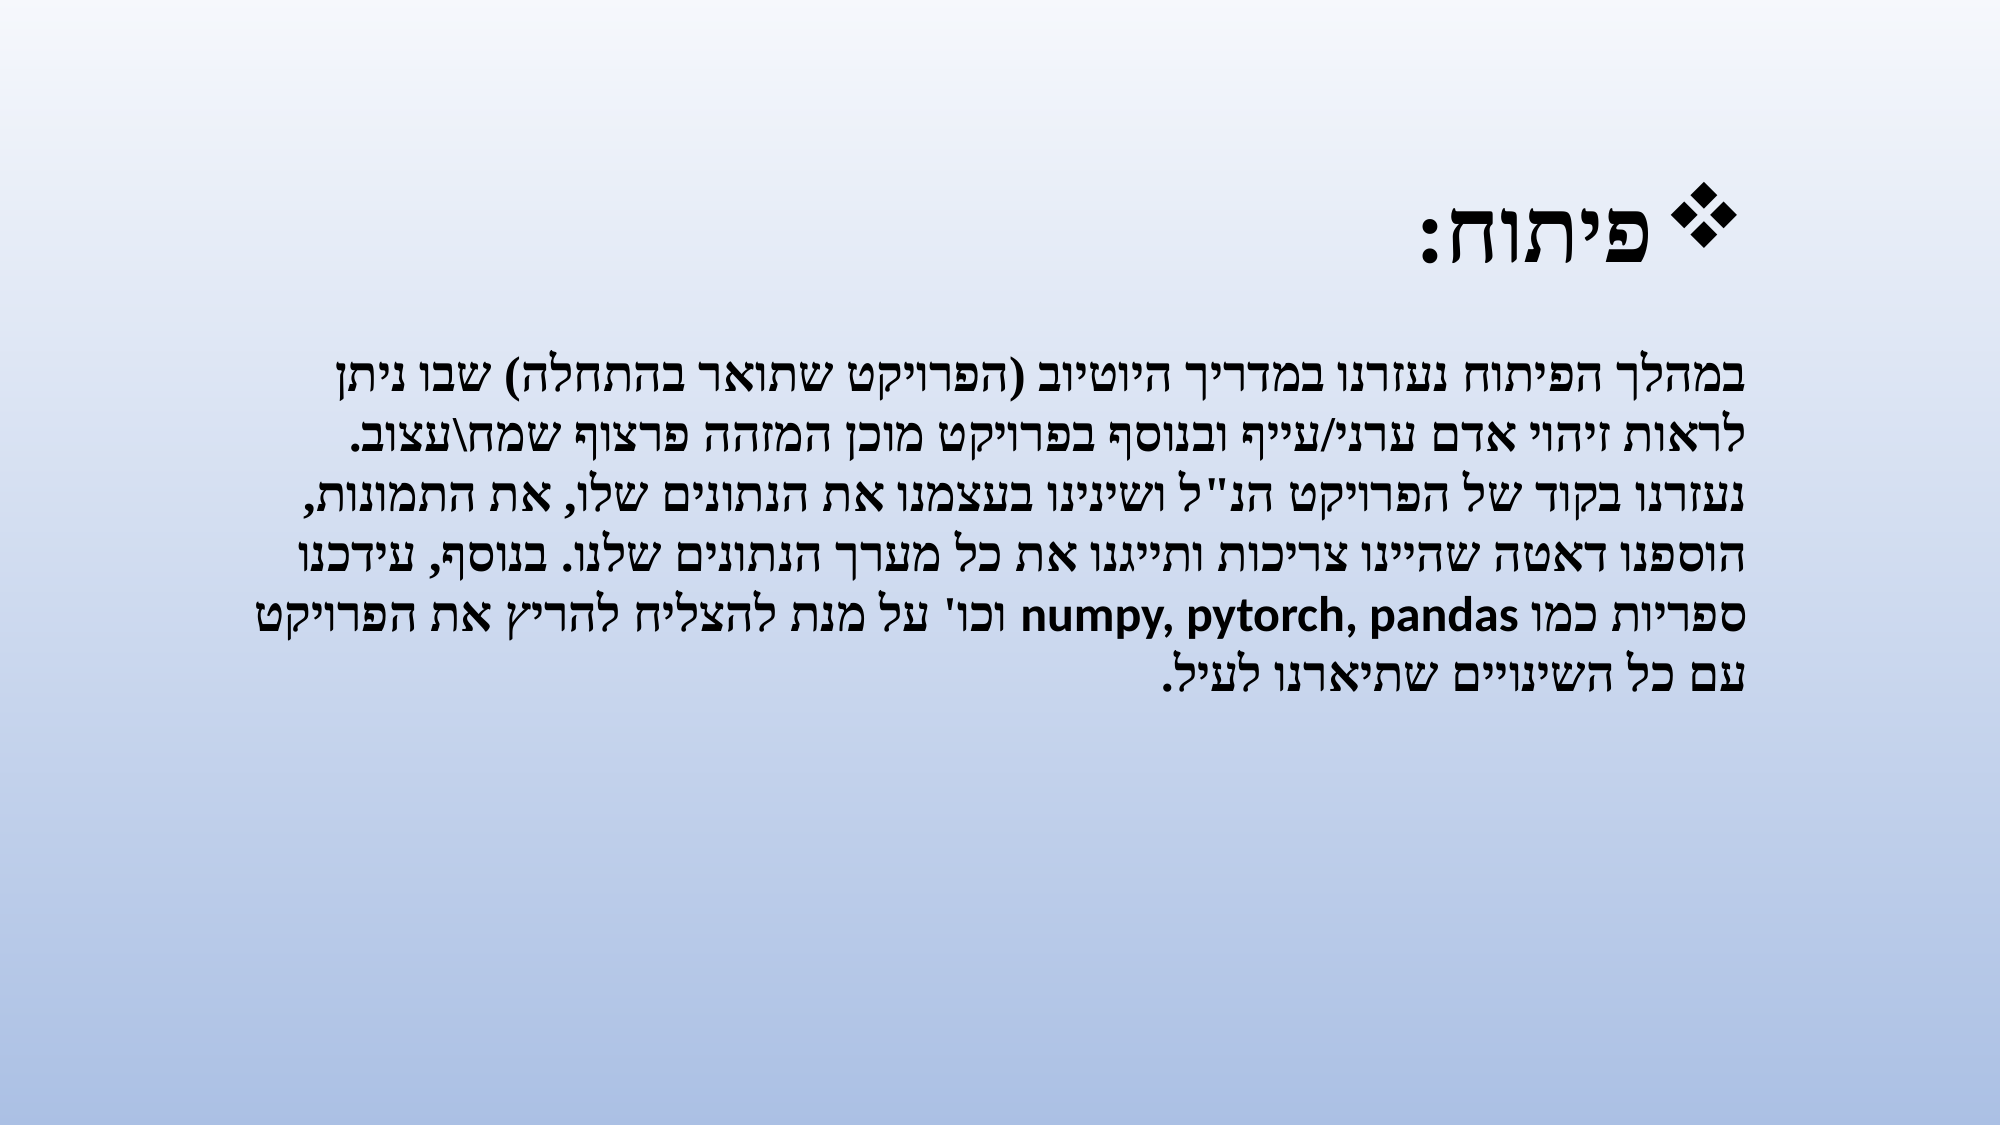

פיתוח:

במהלך הפיתוח נעזרנו במדריך היוטיוב (הפרויקט שתואר בהתחלה) שבו ניתן לראות זיהוי אדם ערני/עייף ובנוסף בפרויקט מוכן המזהה פרצוף שמח\עצוב. נעזרנו בקוד של הפרויקט הנ"ל ושינינו בעצמנו את הנתונים שלו, את התמונות, הוספנו דאטה שהיינו צריכות ותייגנו את כל מערך הנתונים שלנו. בנוסף, עידכנו ספריות כמו numpy, pytorch, pandas וכו' על מנת להצליח להריץ את הפרויקט עם כל השינויים שתיארנו לעיל.